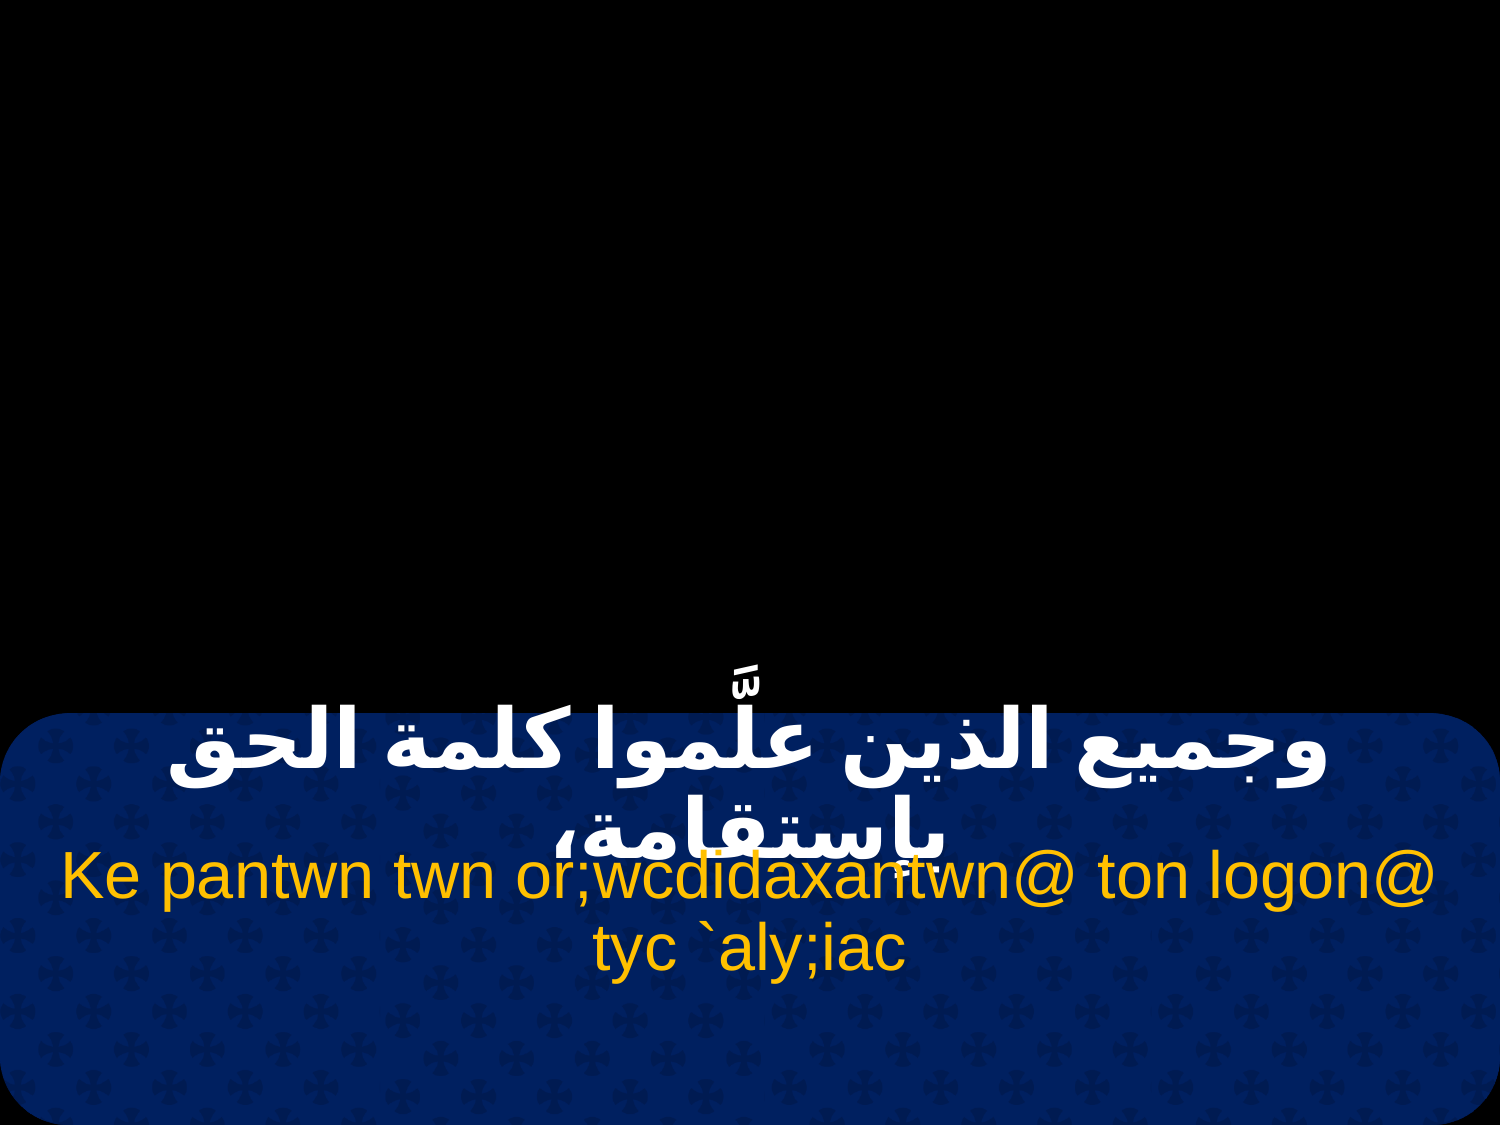

# وجميع الذين علَّموا كلمة الحق بإستقامة،
Ke pantwn twn or;wcdidaxantwn@ ton logon@ tyc `aly;iac